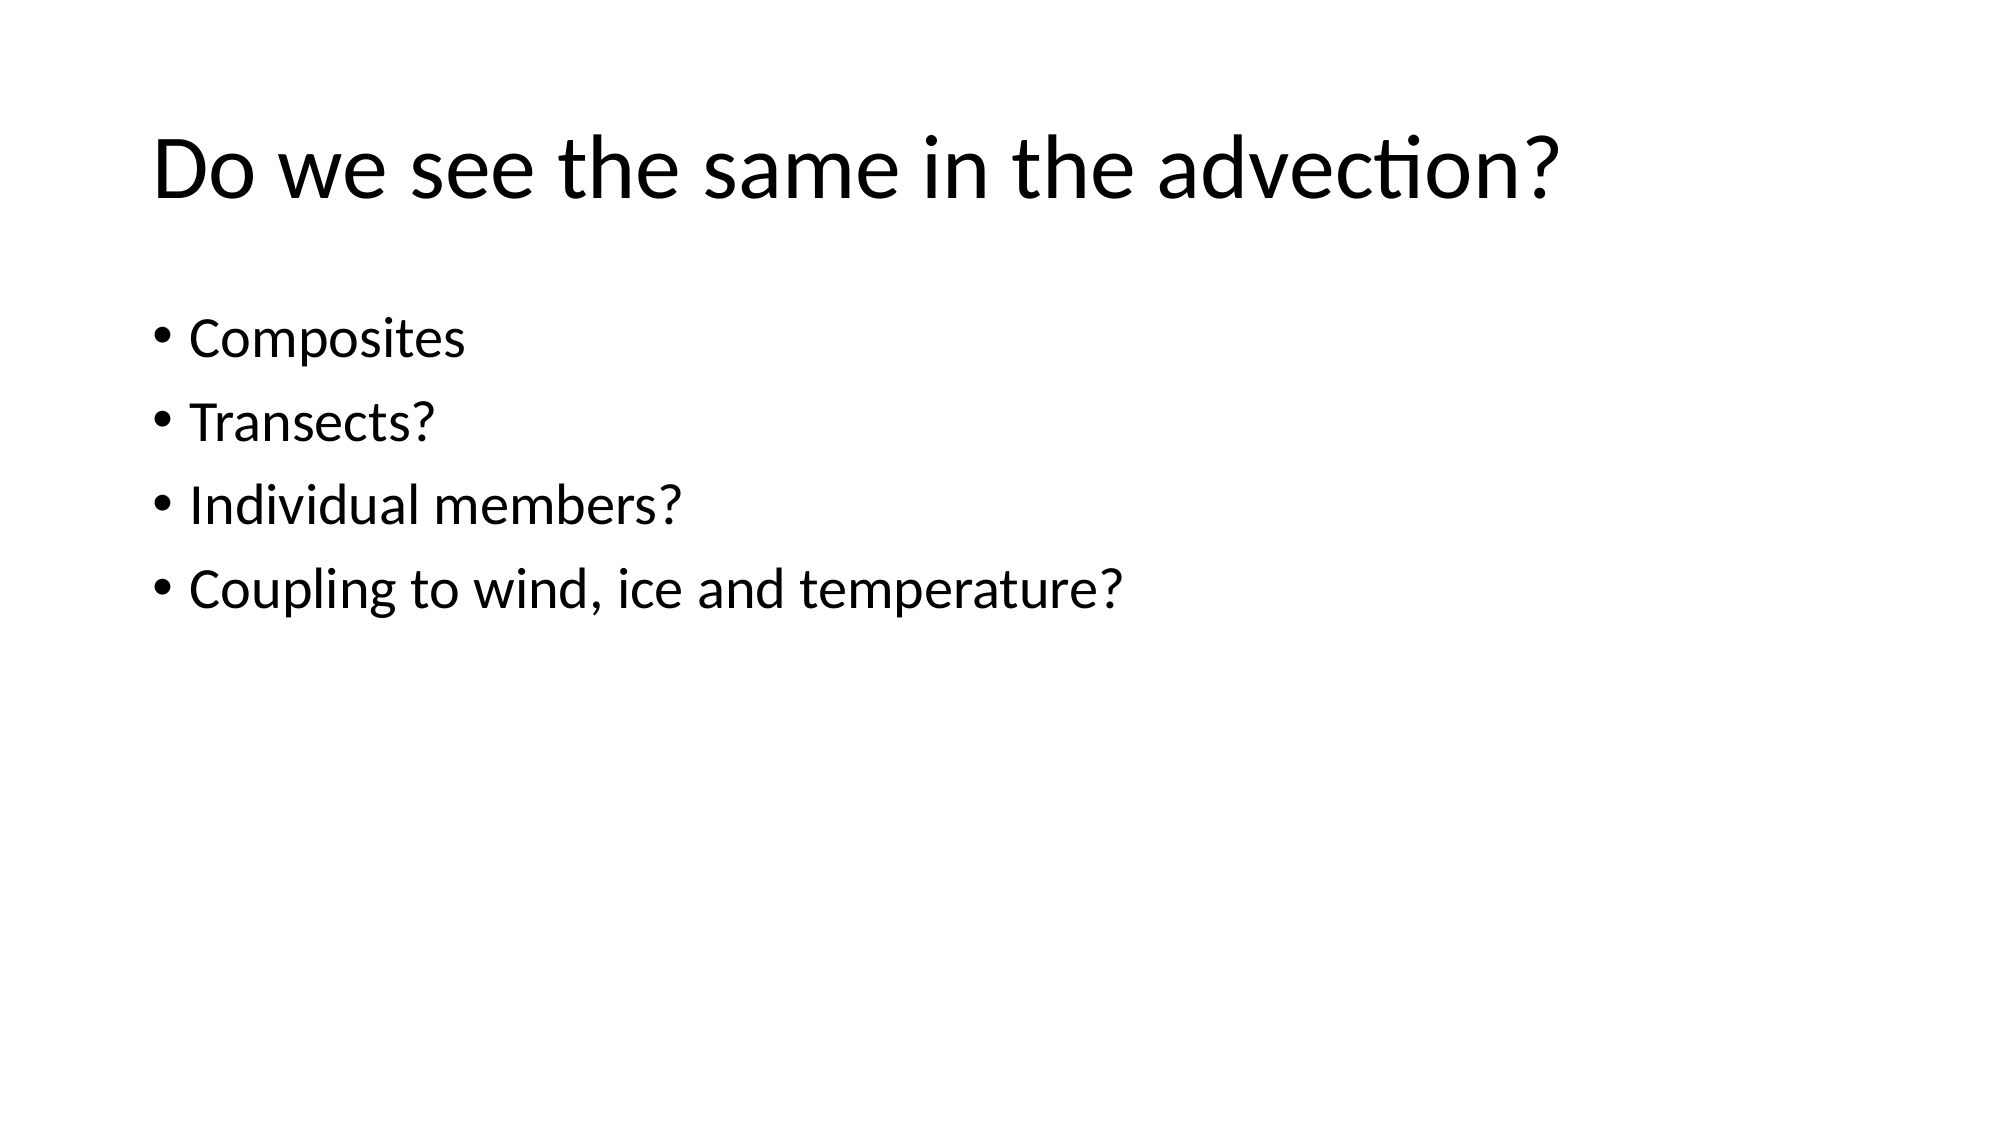

# Do we see the same in the advection?
Composites
Transects?
Individual members?
Coupling to wind, ice and temperature?